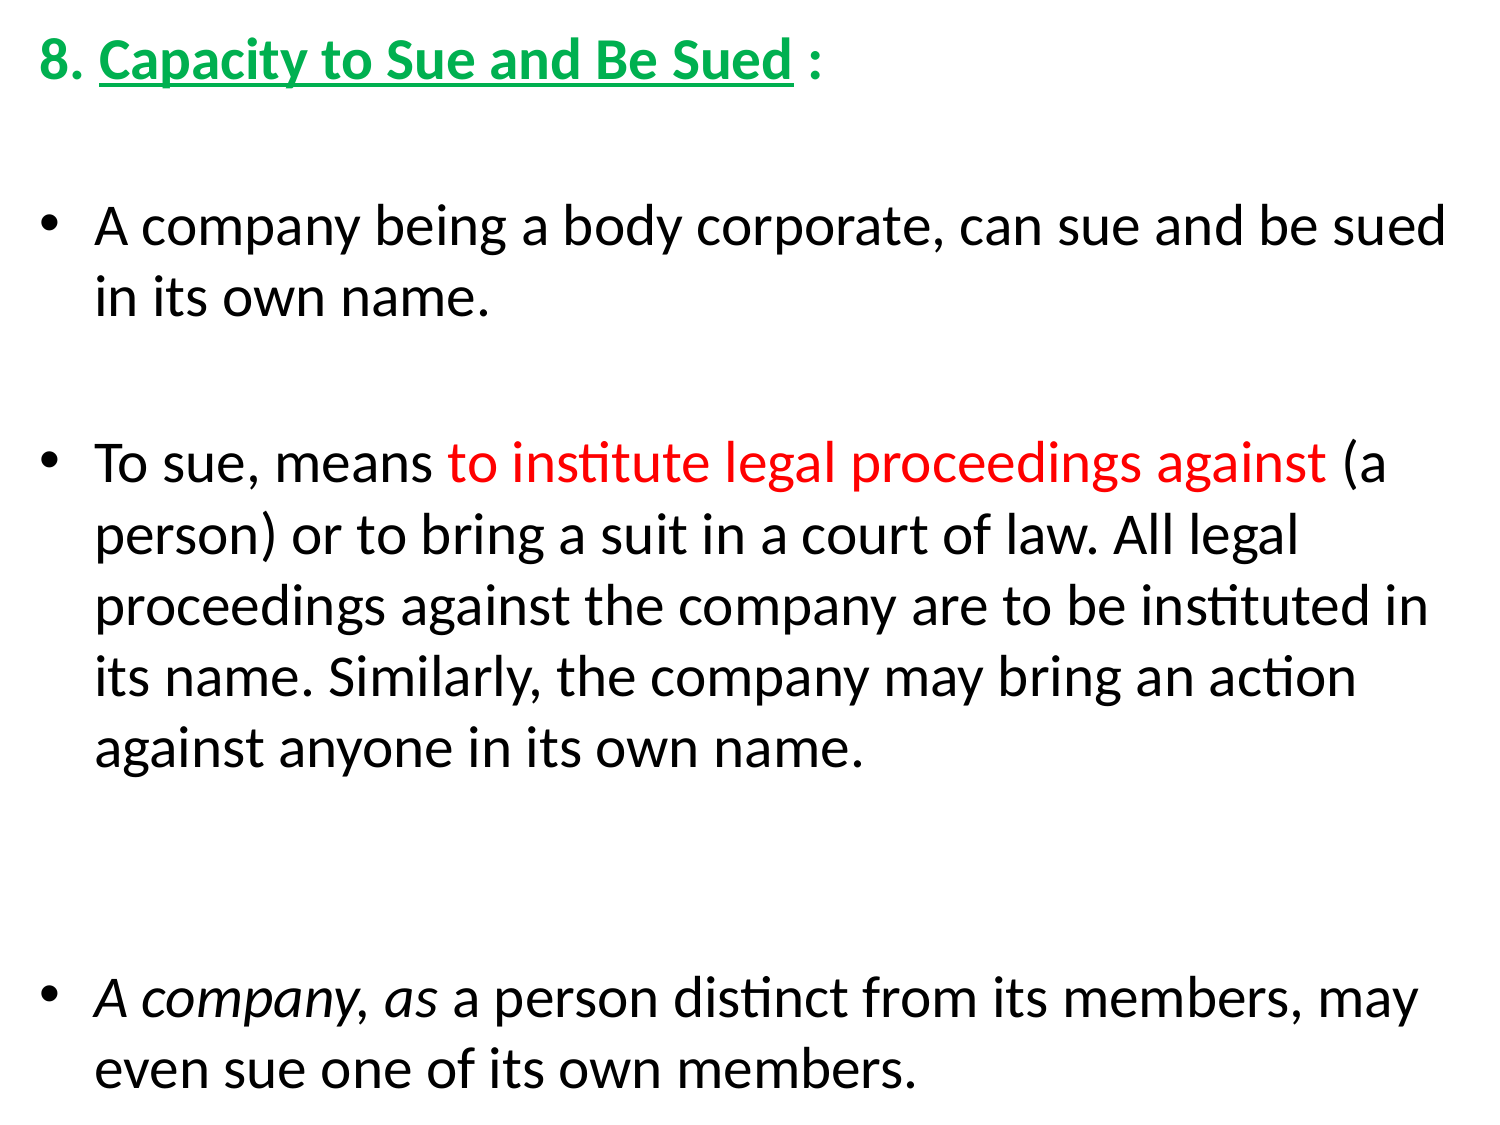

8. Capacity to Sue and Be Sued :

A company being a body corporate, can sue and be sued in its own name.

To sue, means to institute legal proceedings against (a person) or to bring a suit in a court of law. All legal proceedings against the company are to be instituted in its name. Similarly, the company may bring an action against anyone in its own name.

A company, as a person distinct from its members, may even sue one of its own members.